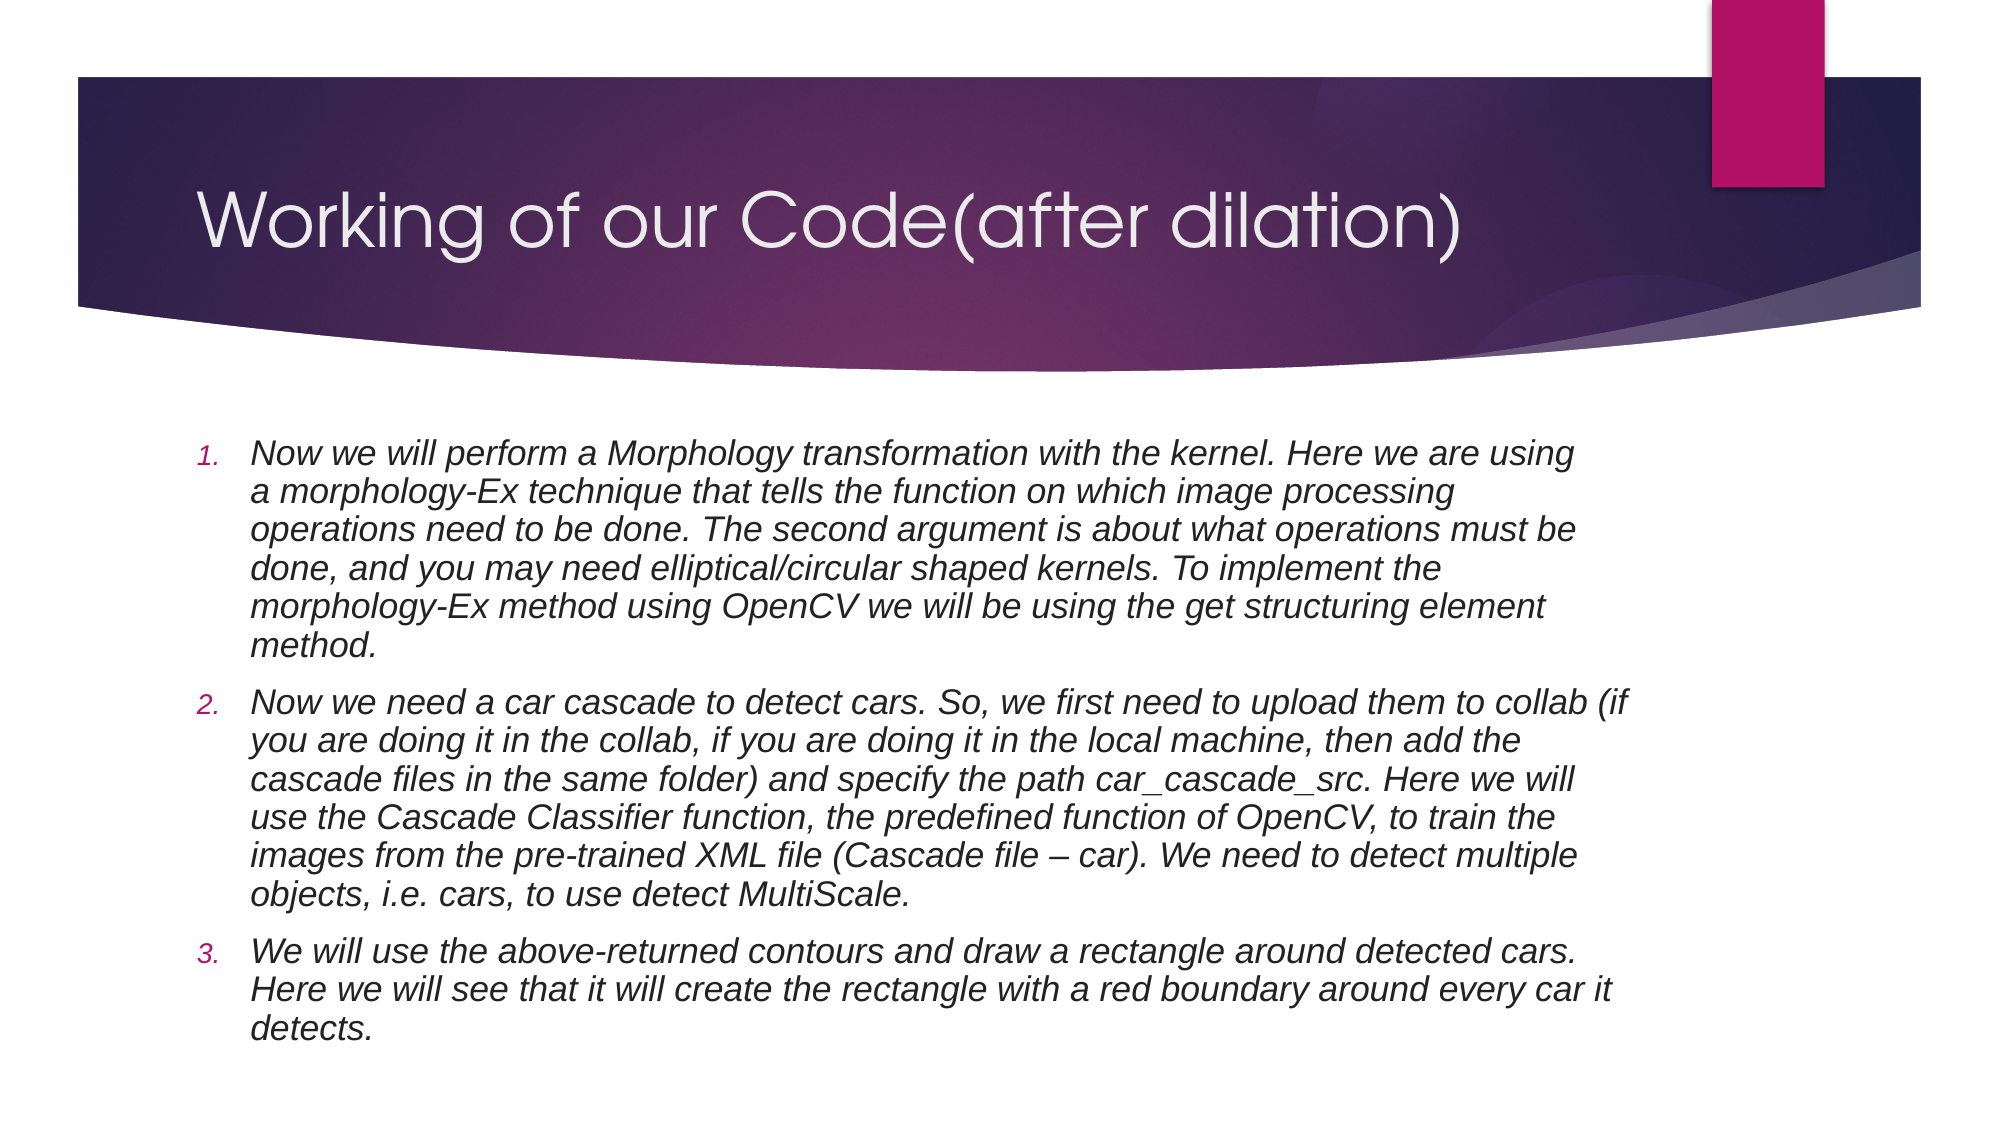

# Working of our Code(after dilation)
Now we will perform a Morphology transformation with the kernel. Here we are using a morphology-Ex technique that tells the function on which image processing operations need to be done. The second argument is about what operations must be done, and you may need elliptical/circular shaped kernels. To implement the morphology-Ex method using OpenCV we will be using the get structuring element method.
Now we need a car cascade to detect cars. So, we first need to upload them to collab (if you are doing it in the collab, if you are doing it in the local machine, then add the cascade files in the same folder) and specify the path car_cascade_src. Here we will use the Cascade Classifier function, the predefined function of OpenCV, to train the images from the pre-trained XML file (Cascade file – car). We need to detect multiple objects, i.e. cars, to use detect MultiScale.
We will use the above-returned contours and draw a rectangle around detected cars. Here we will see that it will create the rectangle with a red boundary around every car it detects.